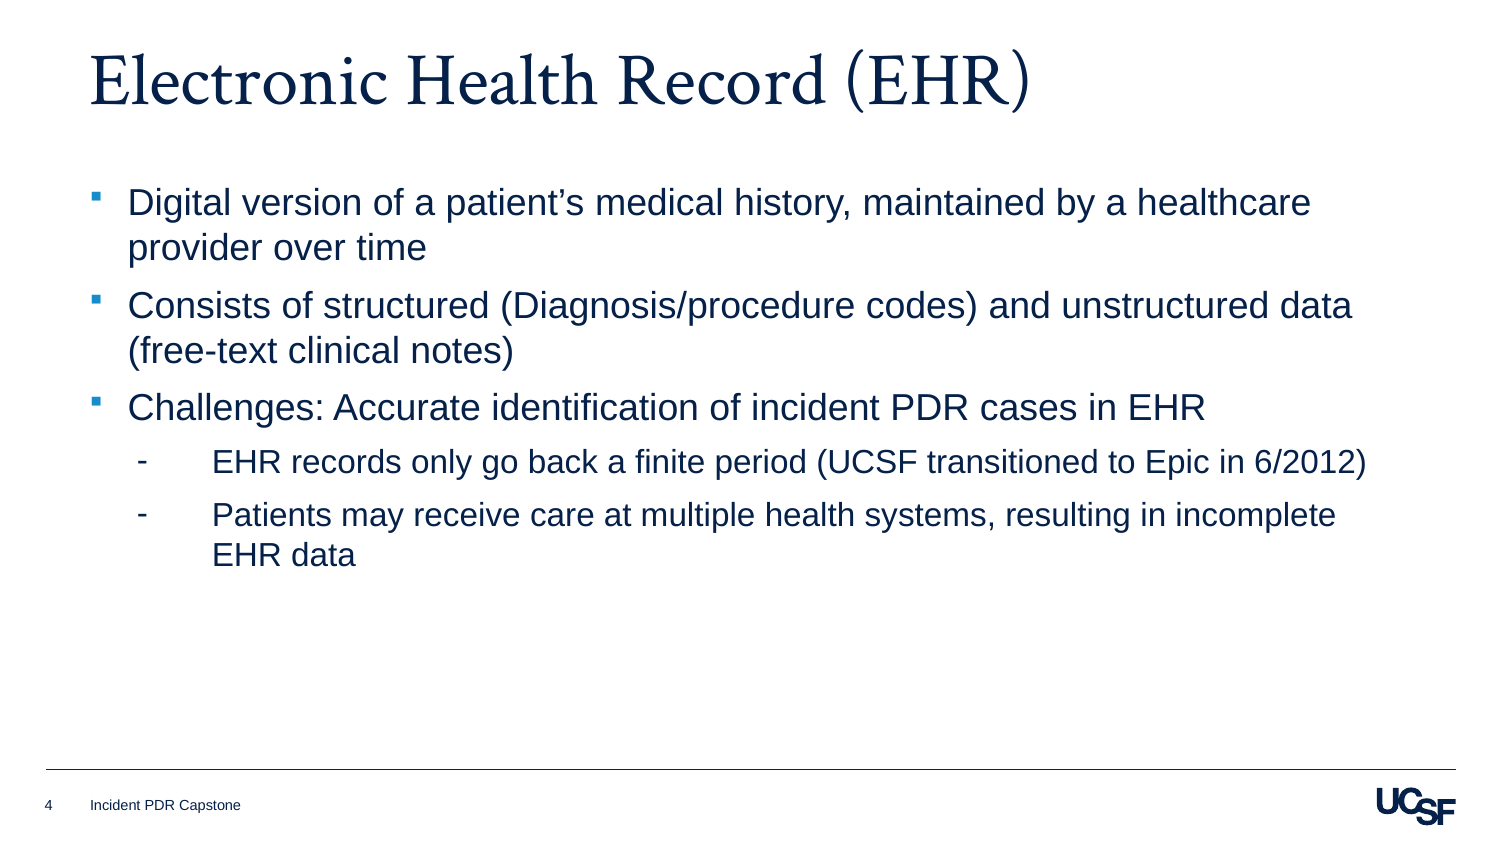

# Electronic Health Record (EHR)
Digital version of a patient’s medical history, maintained by a healthcare provider over time
Consists of structured (Diagnosis/procedure codes) and unstructured data (free-text clinical notes)
Challenges: Accurate identification of incident PDR cases in EHR
EHR records only go back a finite period (UCSF transitioned to Epic in 6/2012)
Patients may receive care at multiple health systems, resulting in incomplete EHR data

4
Incident PDR Capstone